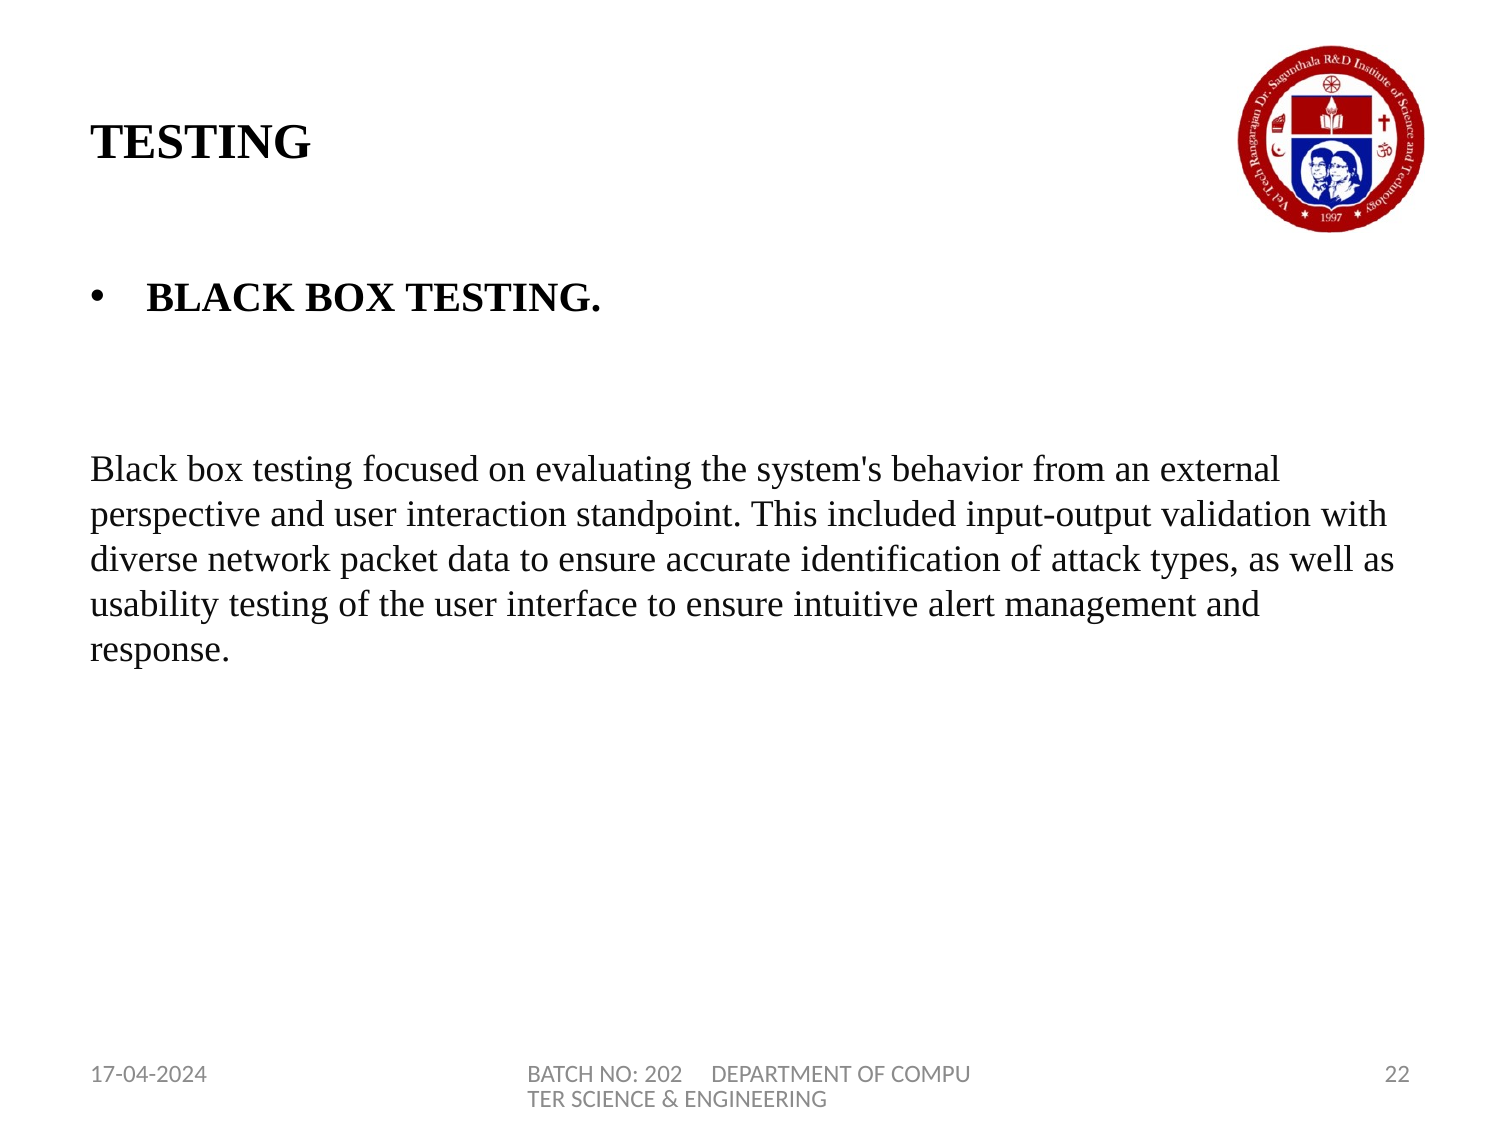

# TESTING
BLACK BOX TESTING.

Black box testing focused on evaluating the system's behavior from an external perspective and user interaction standpoint. This included input-output validation with diverse network packet data to ensure accurate identification of attack types, as well as usability testing of the user interface to ensure intuitive alert management and response.

17-04-2024
BATCH NO: 202     DEPARTMENT OF COMPUTER SCIENCE & ENGINEERING
22